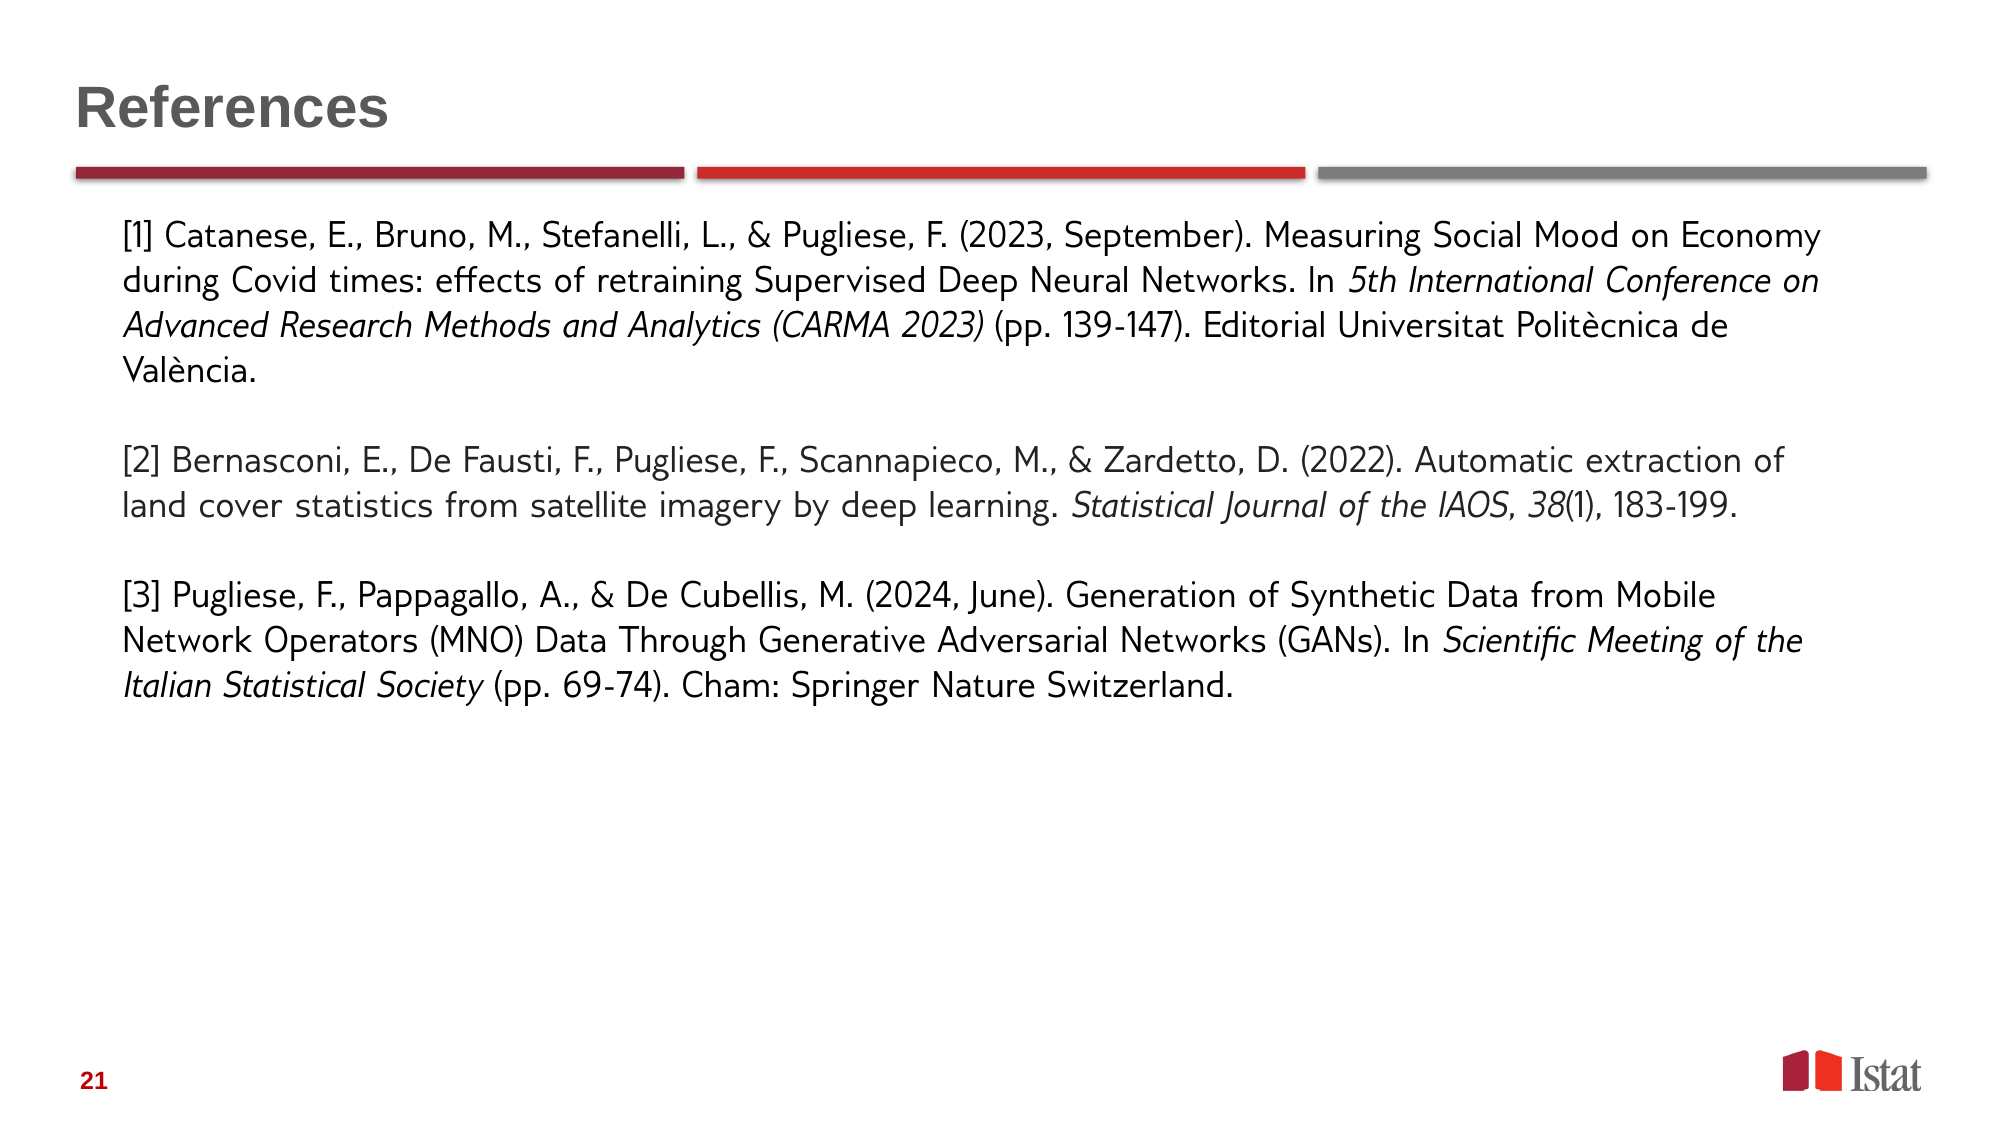

# References
[1] Catanese, E., Bruno, M., Stefanelli, L., & Pugliese, F. (2023, September). Measuring Social Mood on Economy during Covid times: effects of retraining Supervised Deep Neural Networks. In 5th International Conference on Advanced Research Methods and Analytics (CARMA 2023) (pp. 139-147). Editorial Universitat Politècnica de València.

[2] Bernasconi, E., De Fausti, F., Pugliese, F., Scannapieco, M., & Zardetto, D. (2022). Automatic extraction of land cover statistics from satellite imagery by deep learning. Statistical Journal of the IAOS, 38(1), 183-199.

[3] Pugliese, F., Pappagallo, A., & De Cubellis, M. (2024, June). Generation of Synthetic Data from Mobile Network Operators (MNO) Data Through Generative Adversarial Networks (GANs). In Scientific Meeting of the Italian Statistical Society (pp. 69-74). Cham: Springer Nature Switzerland.

21